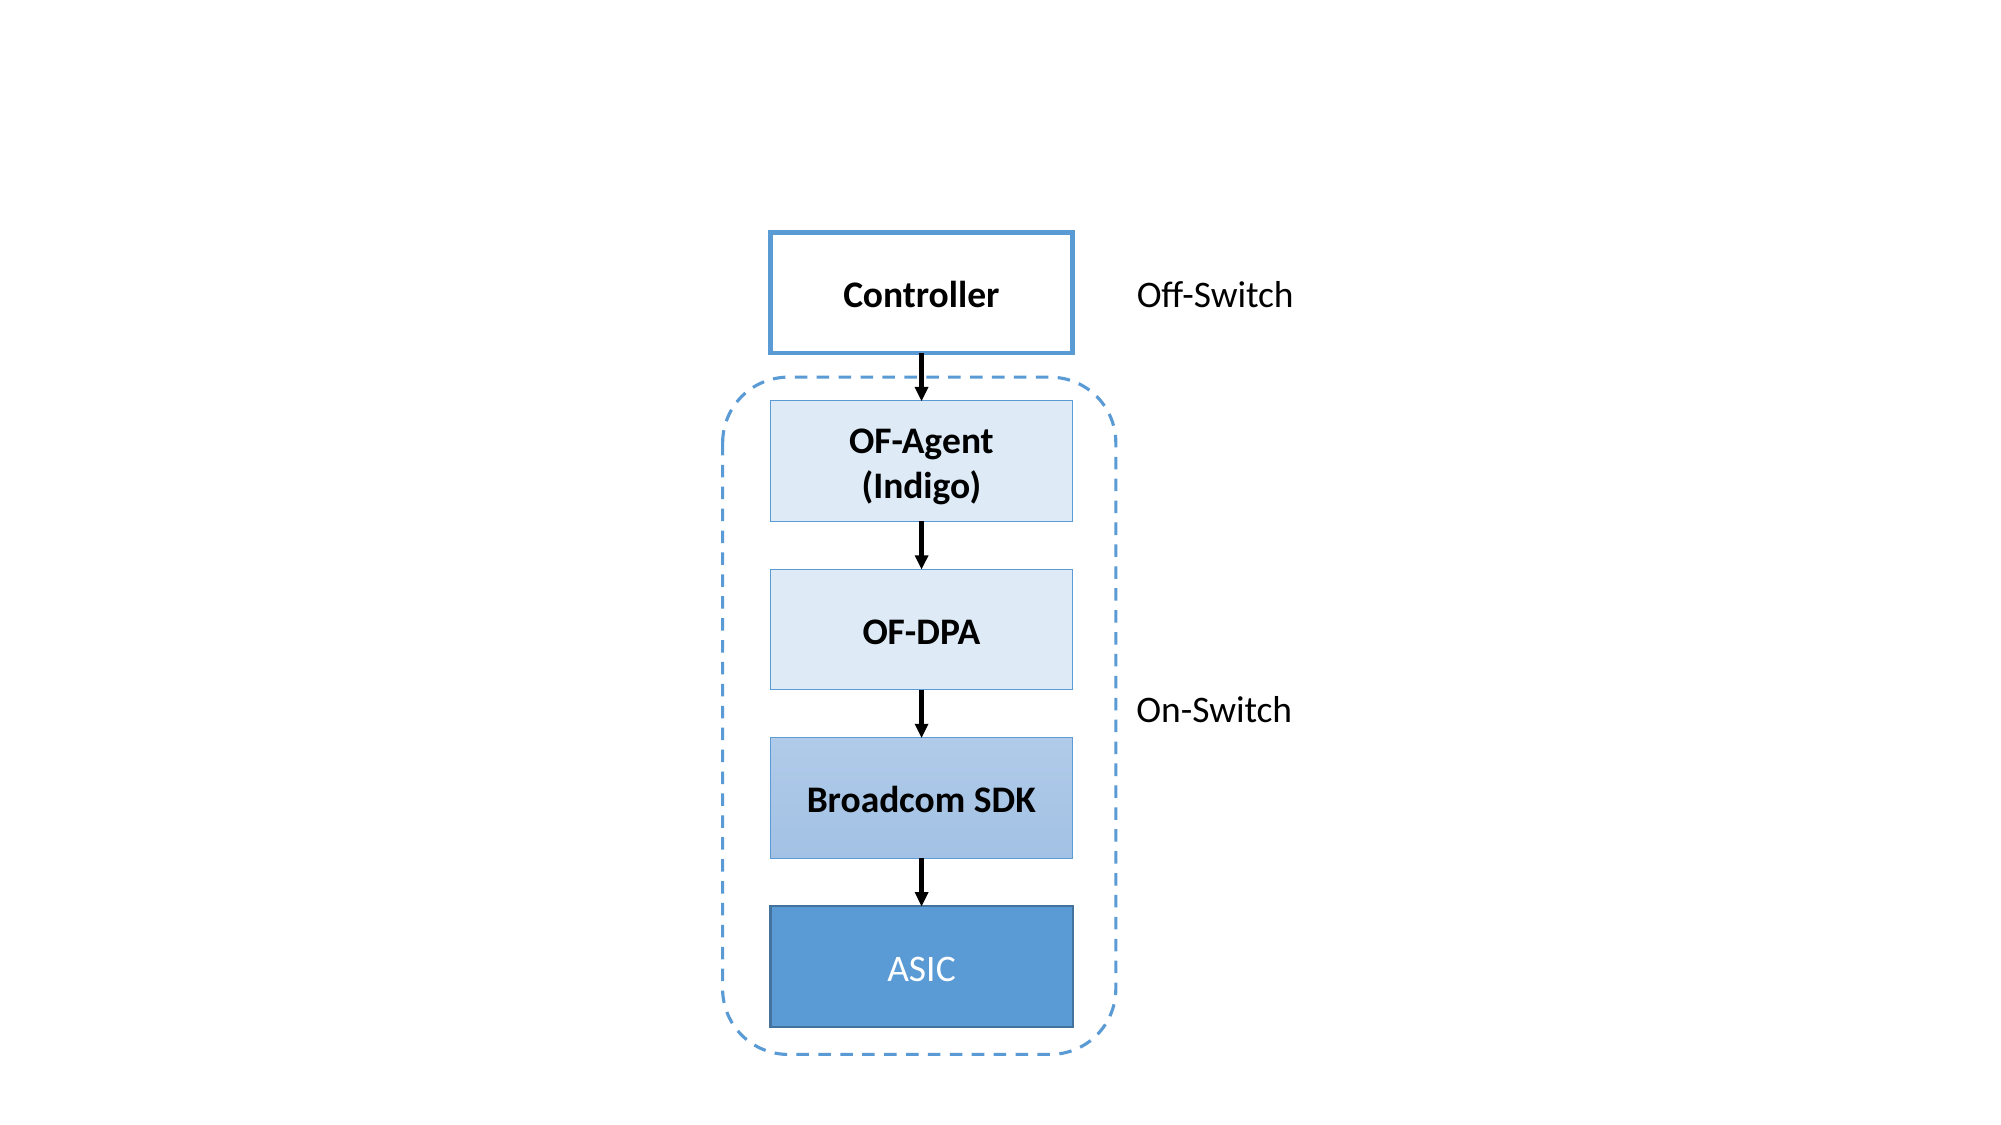

Controller
Off-Switch

OF-Agent
(Indigo)
OF-DPA
On-Switch
Broadcom SDK
ASIC